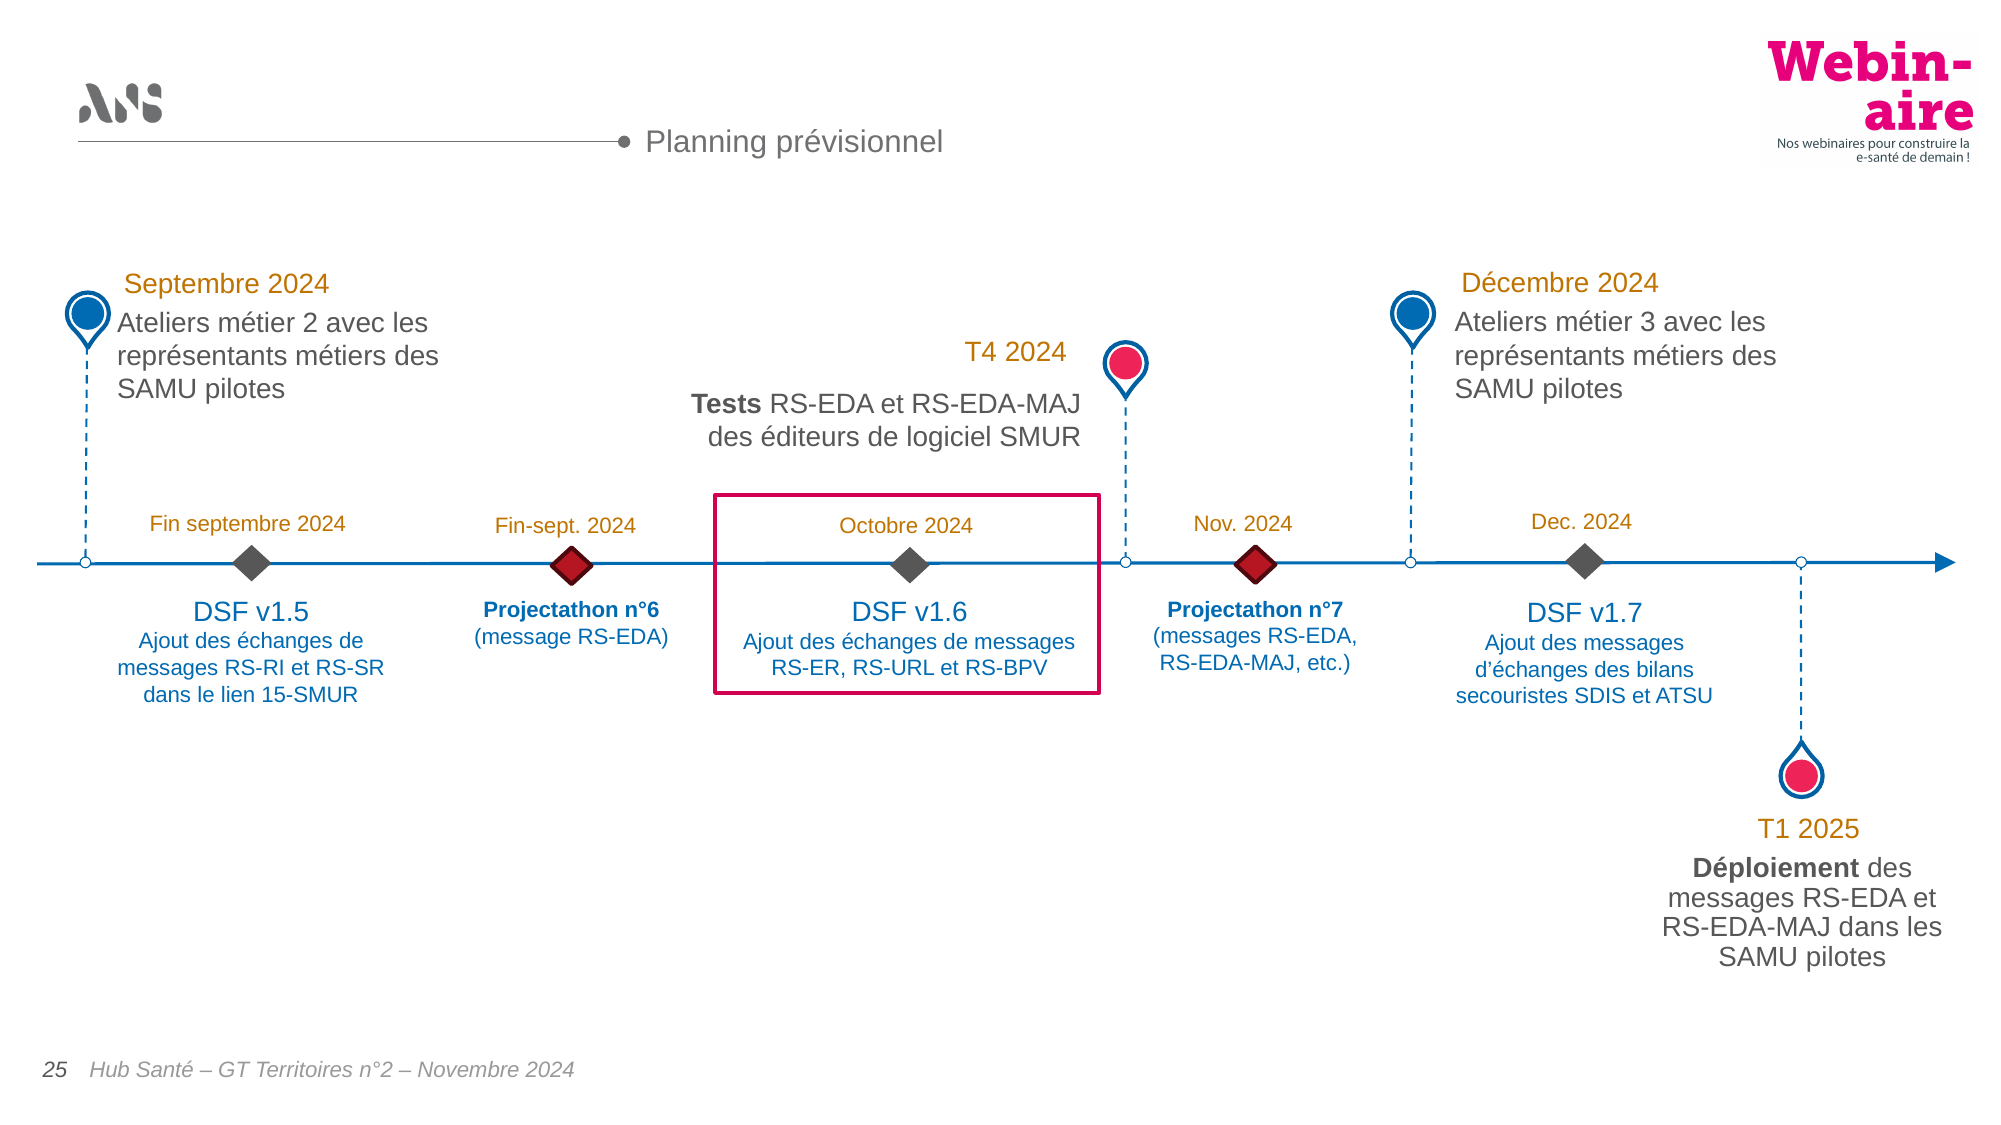

Planning prévisionnel
Décembre 2024
Septembre 2024

Ateliers métier 3 avec les représentants métiers des SAMU pilotes
Ateliers métier 2 avec les représentants métiers des SAMU pilotes

T4 2024

Tests RS-EDA et RS-EDA-MAJ des éditeurs de logiciel SMUR

Dec. 2024
Fin septembre 2024
Nov. 2024
Fin-sept. 2024
Octobre 2024

DSF v1.5
Ajout des échanges de messages RS-RI et RS-SR dans le lien 15-SMUR
DSF v1.6
Ajout des échanges de messages RS-ER, RS-URL et RS-BPV
Projectathon n°7
(messages RS-EDA, RS-EDA-MAJ, etc.)
DSF v1.7
Ajout des messages d’échanges des bilans secouristes SDIS et ATSU
Projectathon n°6
(message RS-EDA)

T1 2025
Déploiement des messages RS-EDA et RS-EDA-MAJ dans les SAMU pilotes
Hub Santé – GT Territoires n°2 – Novembre 2024